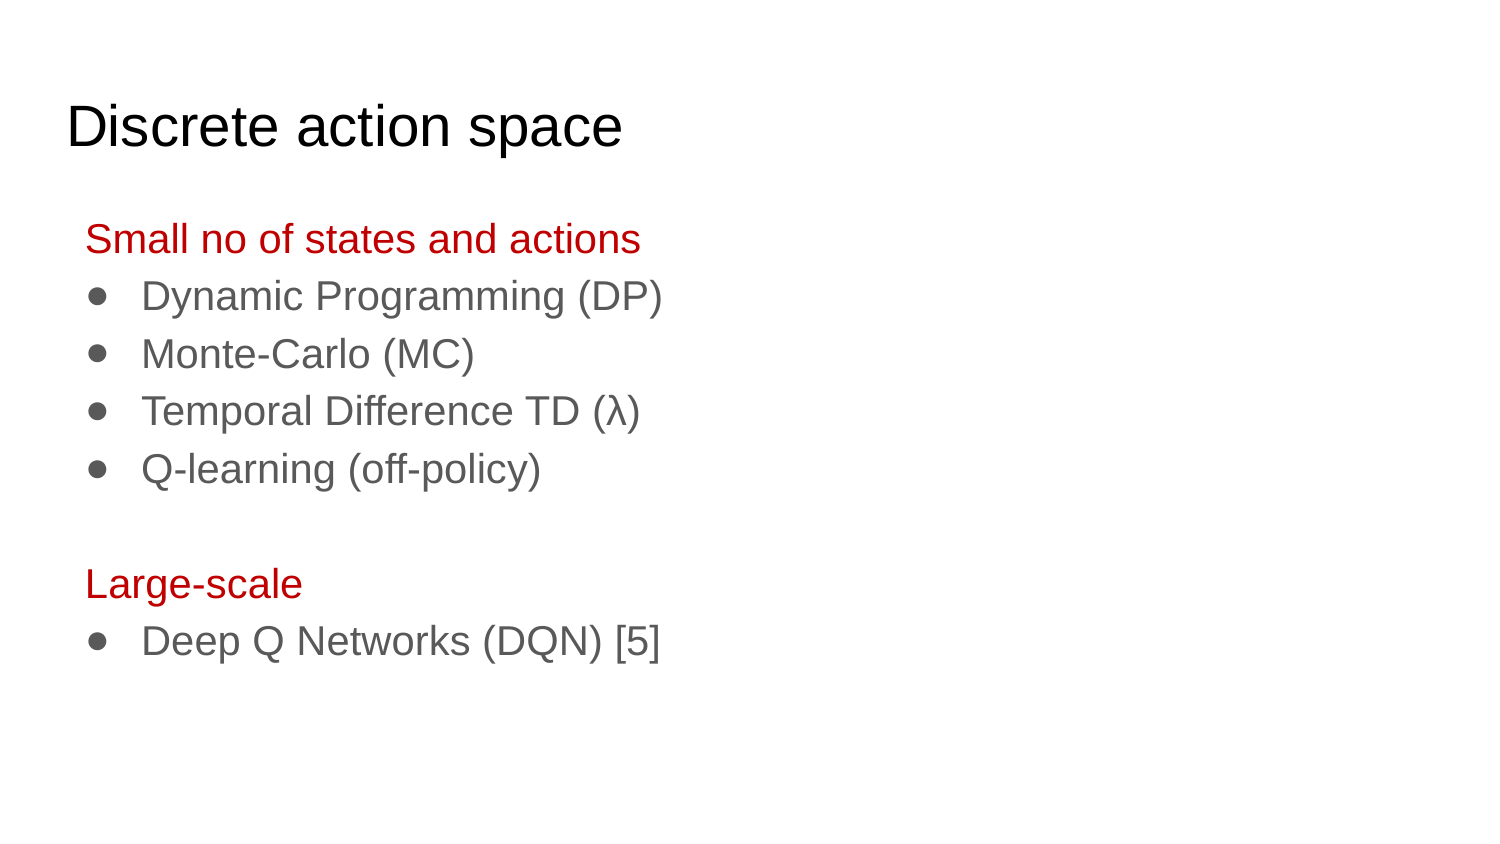

# Discrete action space
Small no of states and actions
Dynamic Programming (DP)
Monte-Carlo (MC)
Temporal Difference TD (λ)
Q-learning (off-policy)

Large-scale
Deep Q Networks (DQN) [5]